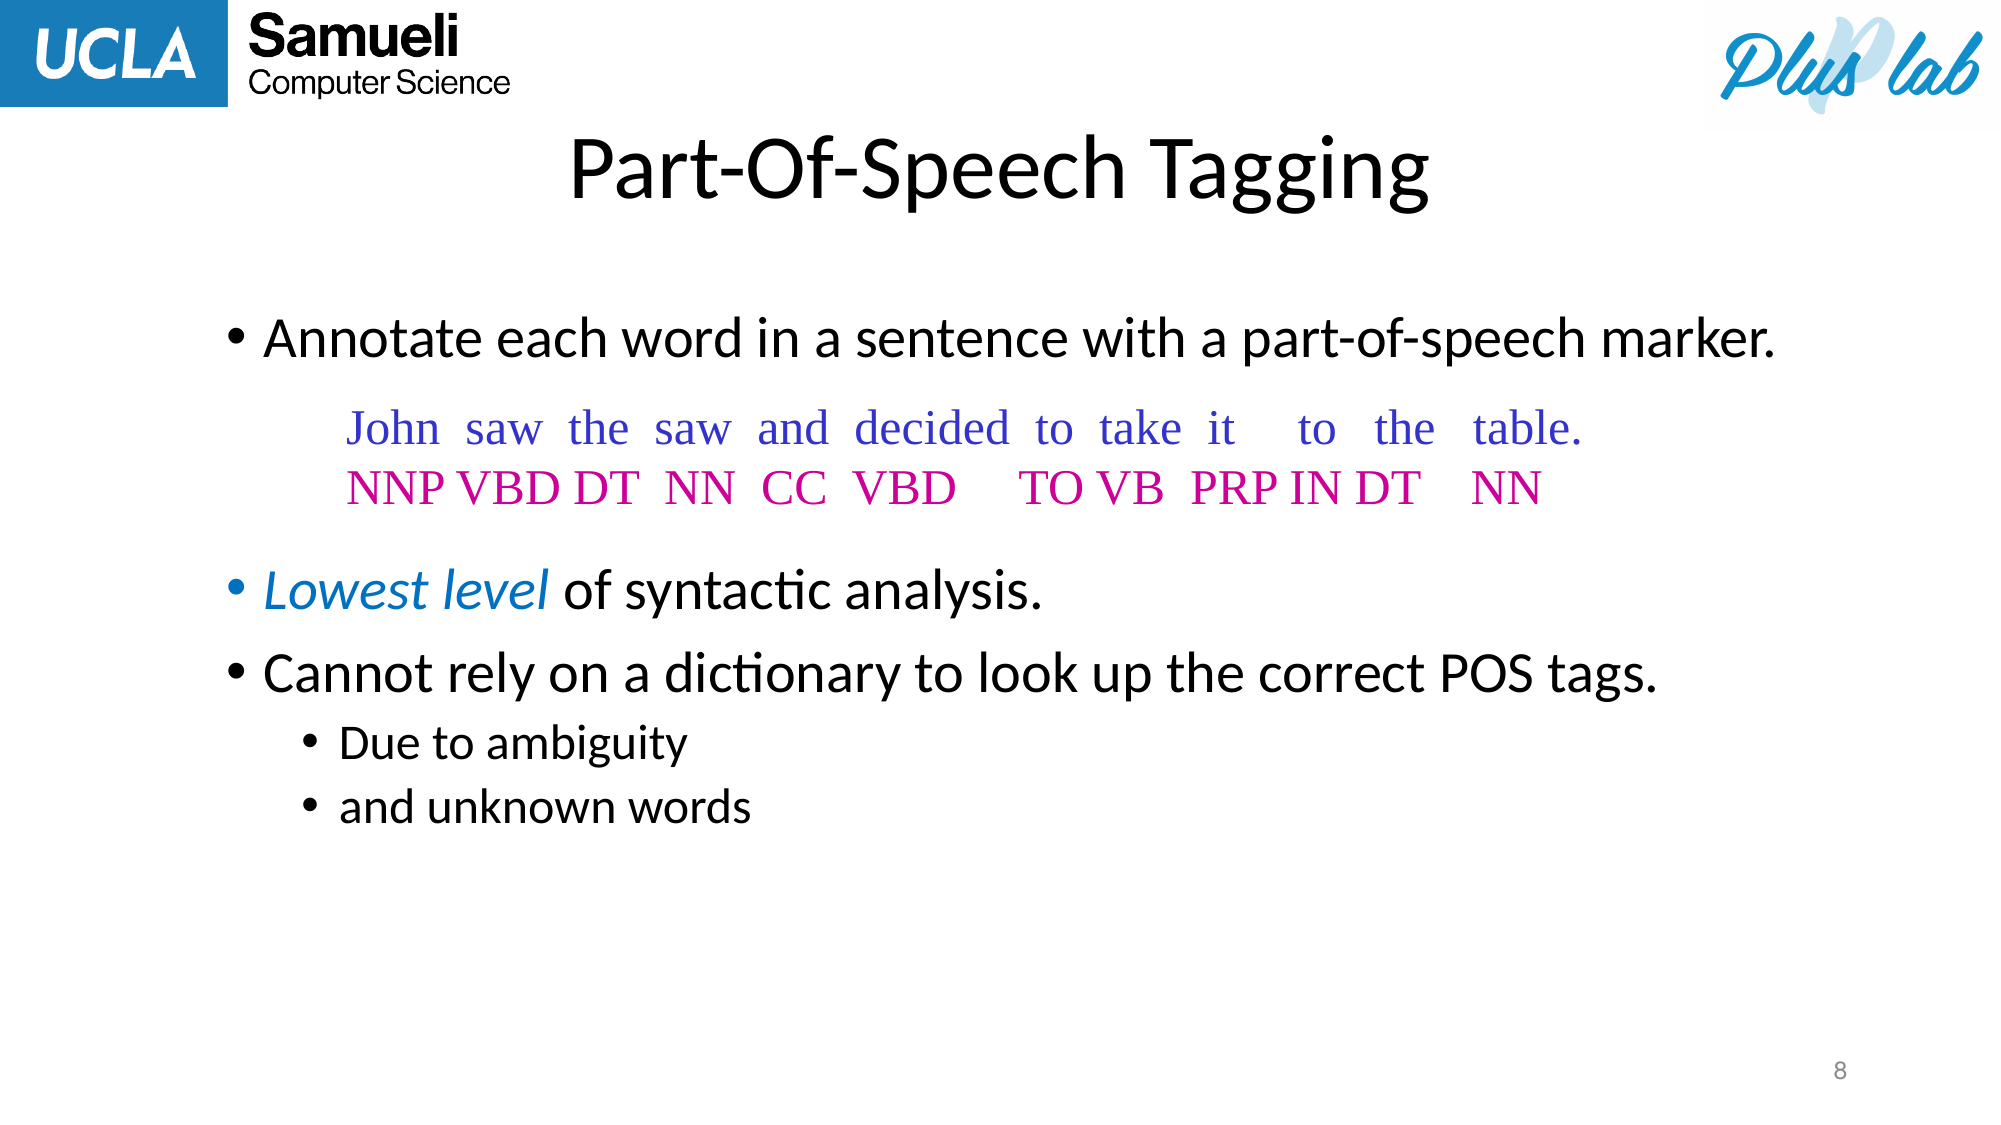

# Part-Of-Speech Tagging
Annotate each word in a sentence with a part-of-speech marker.

Lowest level of syntactic analysis.
Cannot rely on a dictionary to look up the correct POS tags.
Due to ambiguity
and unknown words
John  saw  the  saw  and  decided  to  take  it     to   the   table.
NNP VBD DT  NN  CC  VBD     TO VB  PRP IN DT    NN
8